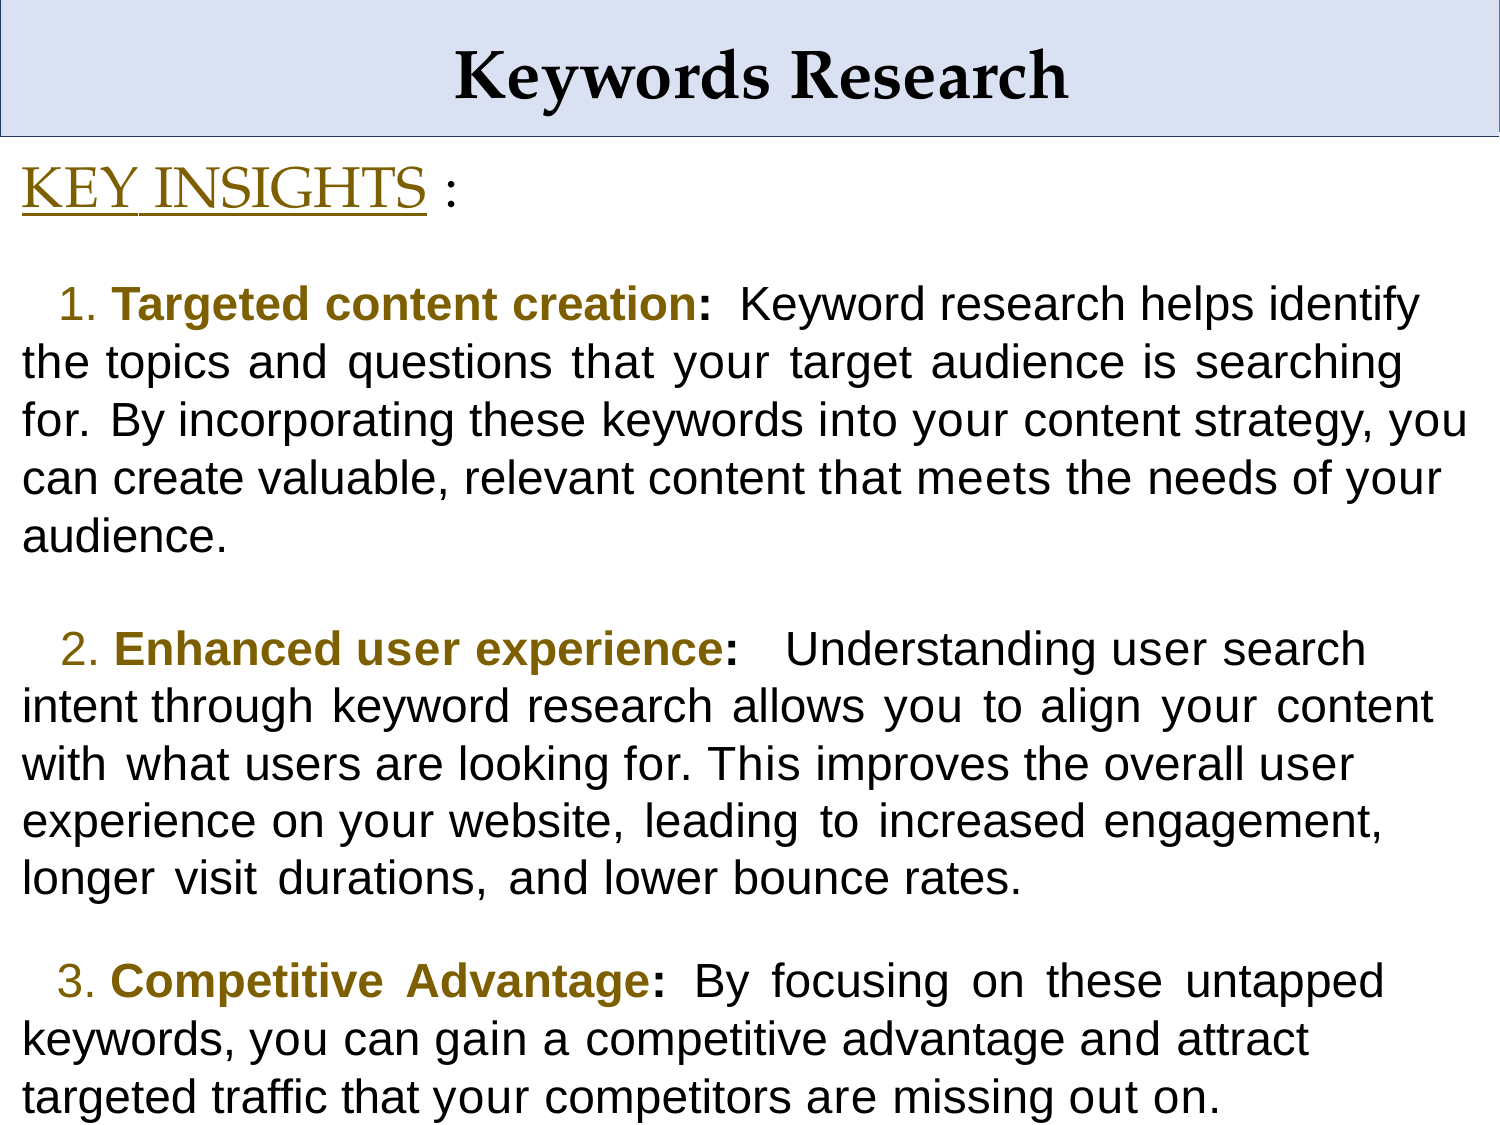

# Keywords Research
KEY INSIGHTS :

1. Targeted content creation:  Keyword research helps identify the topics and questions that your target audience is searching for. By incorporating these keywords into your content strategy, you can create valuable, relevant content that meets the needs of your audience.

2. Enhanced user experience:	 Understanding user search intent through keyword research allows you to align your content with what users are looking for. This improves the overall user experience on your website, leading to increased engagement, longer visit durations, and lower bounce rates.

3. Competitive Advantage:  By focusing on these untapped keywords, you can gain a competitive advantage and attract targeted traffic that your competitors are missing out on.